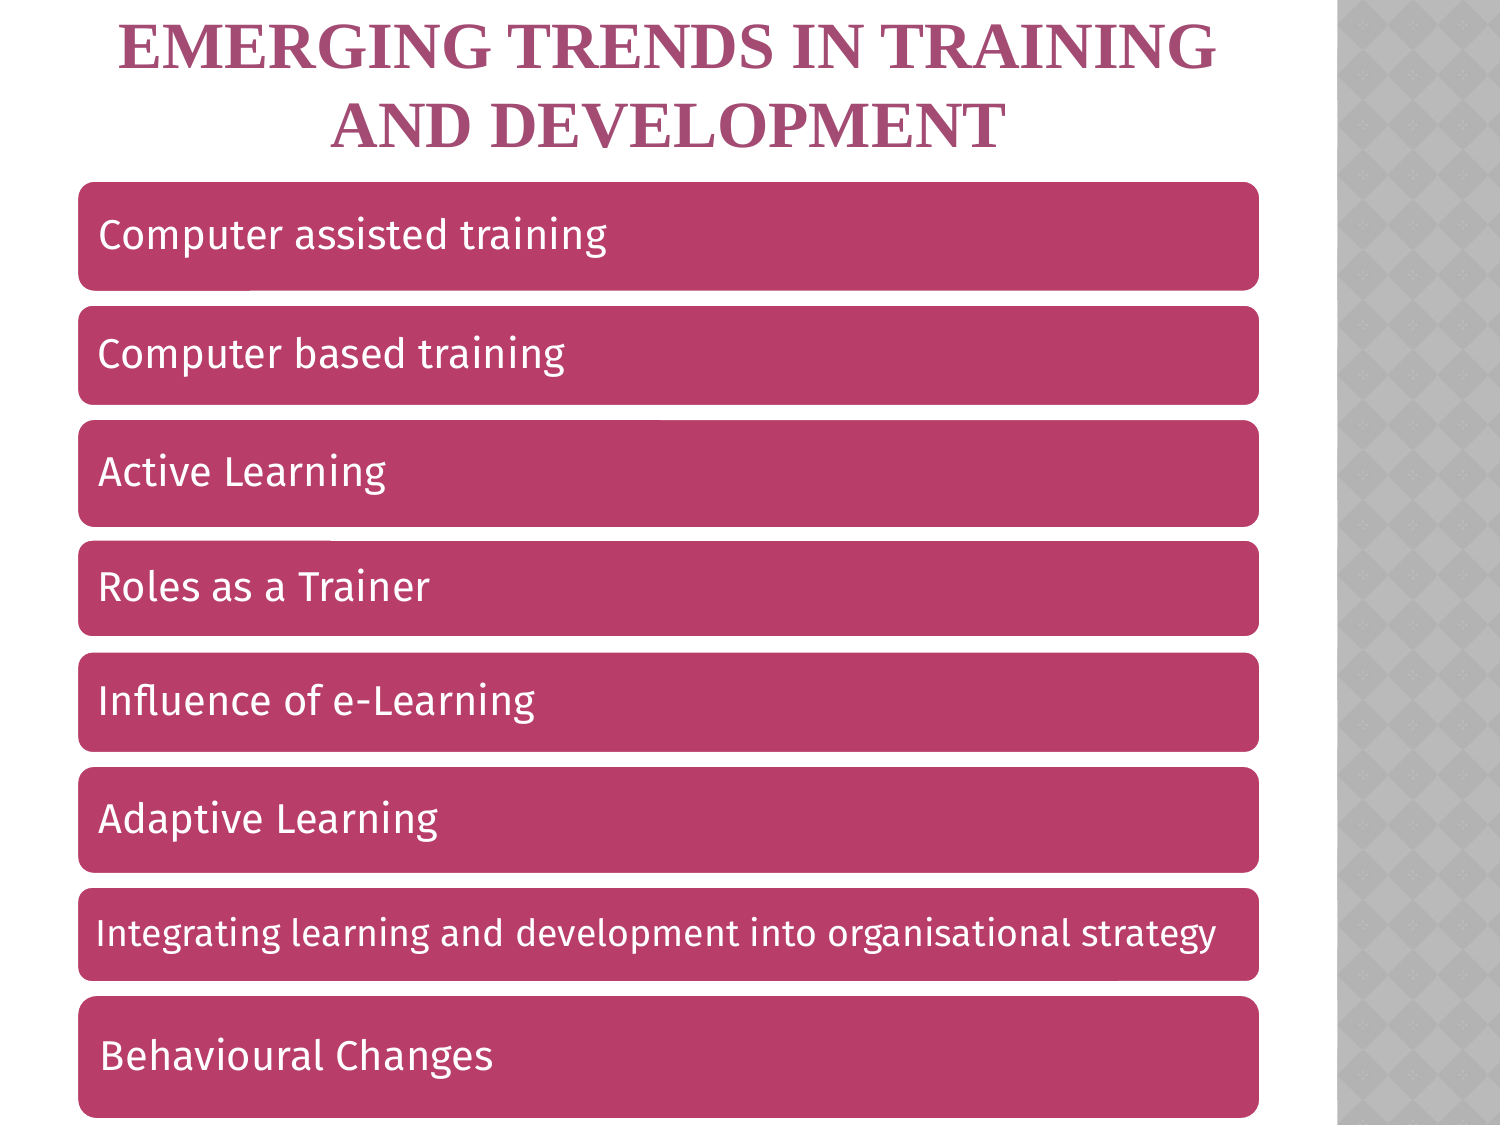

# Emerging trends IN TRAINING And DEVELOPMENT
Computer assisted training
Computer based training
Active Learning
Roles as a Trainer
Influence of e-Learning
Adaptive Learning
Integrating learning and development into organisational strategy
Behavioural Changes